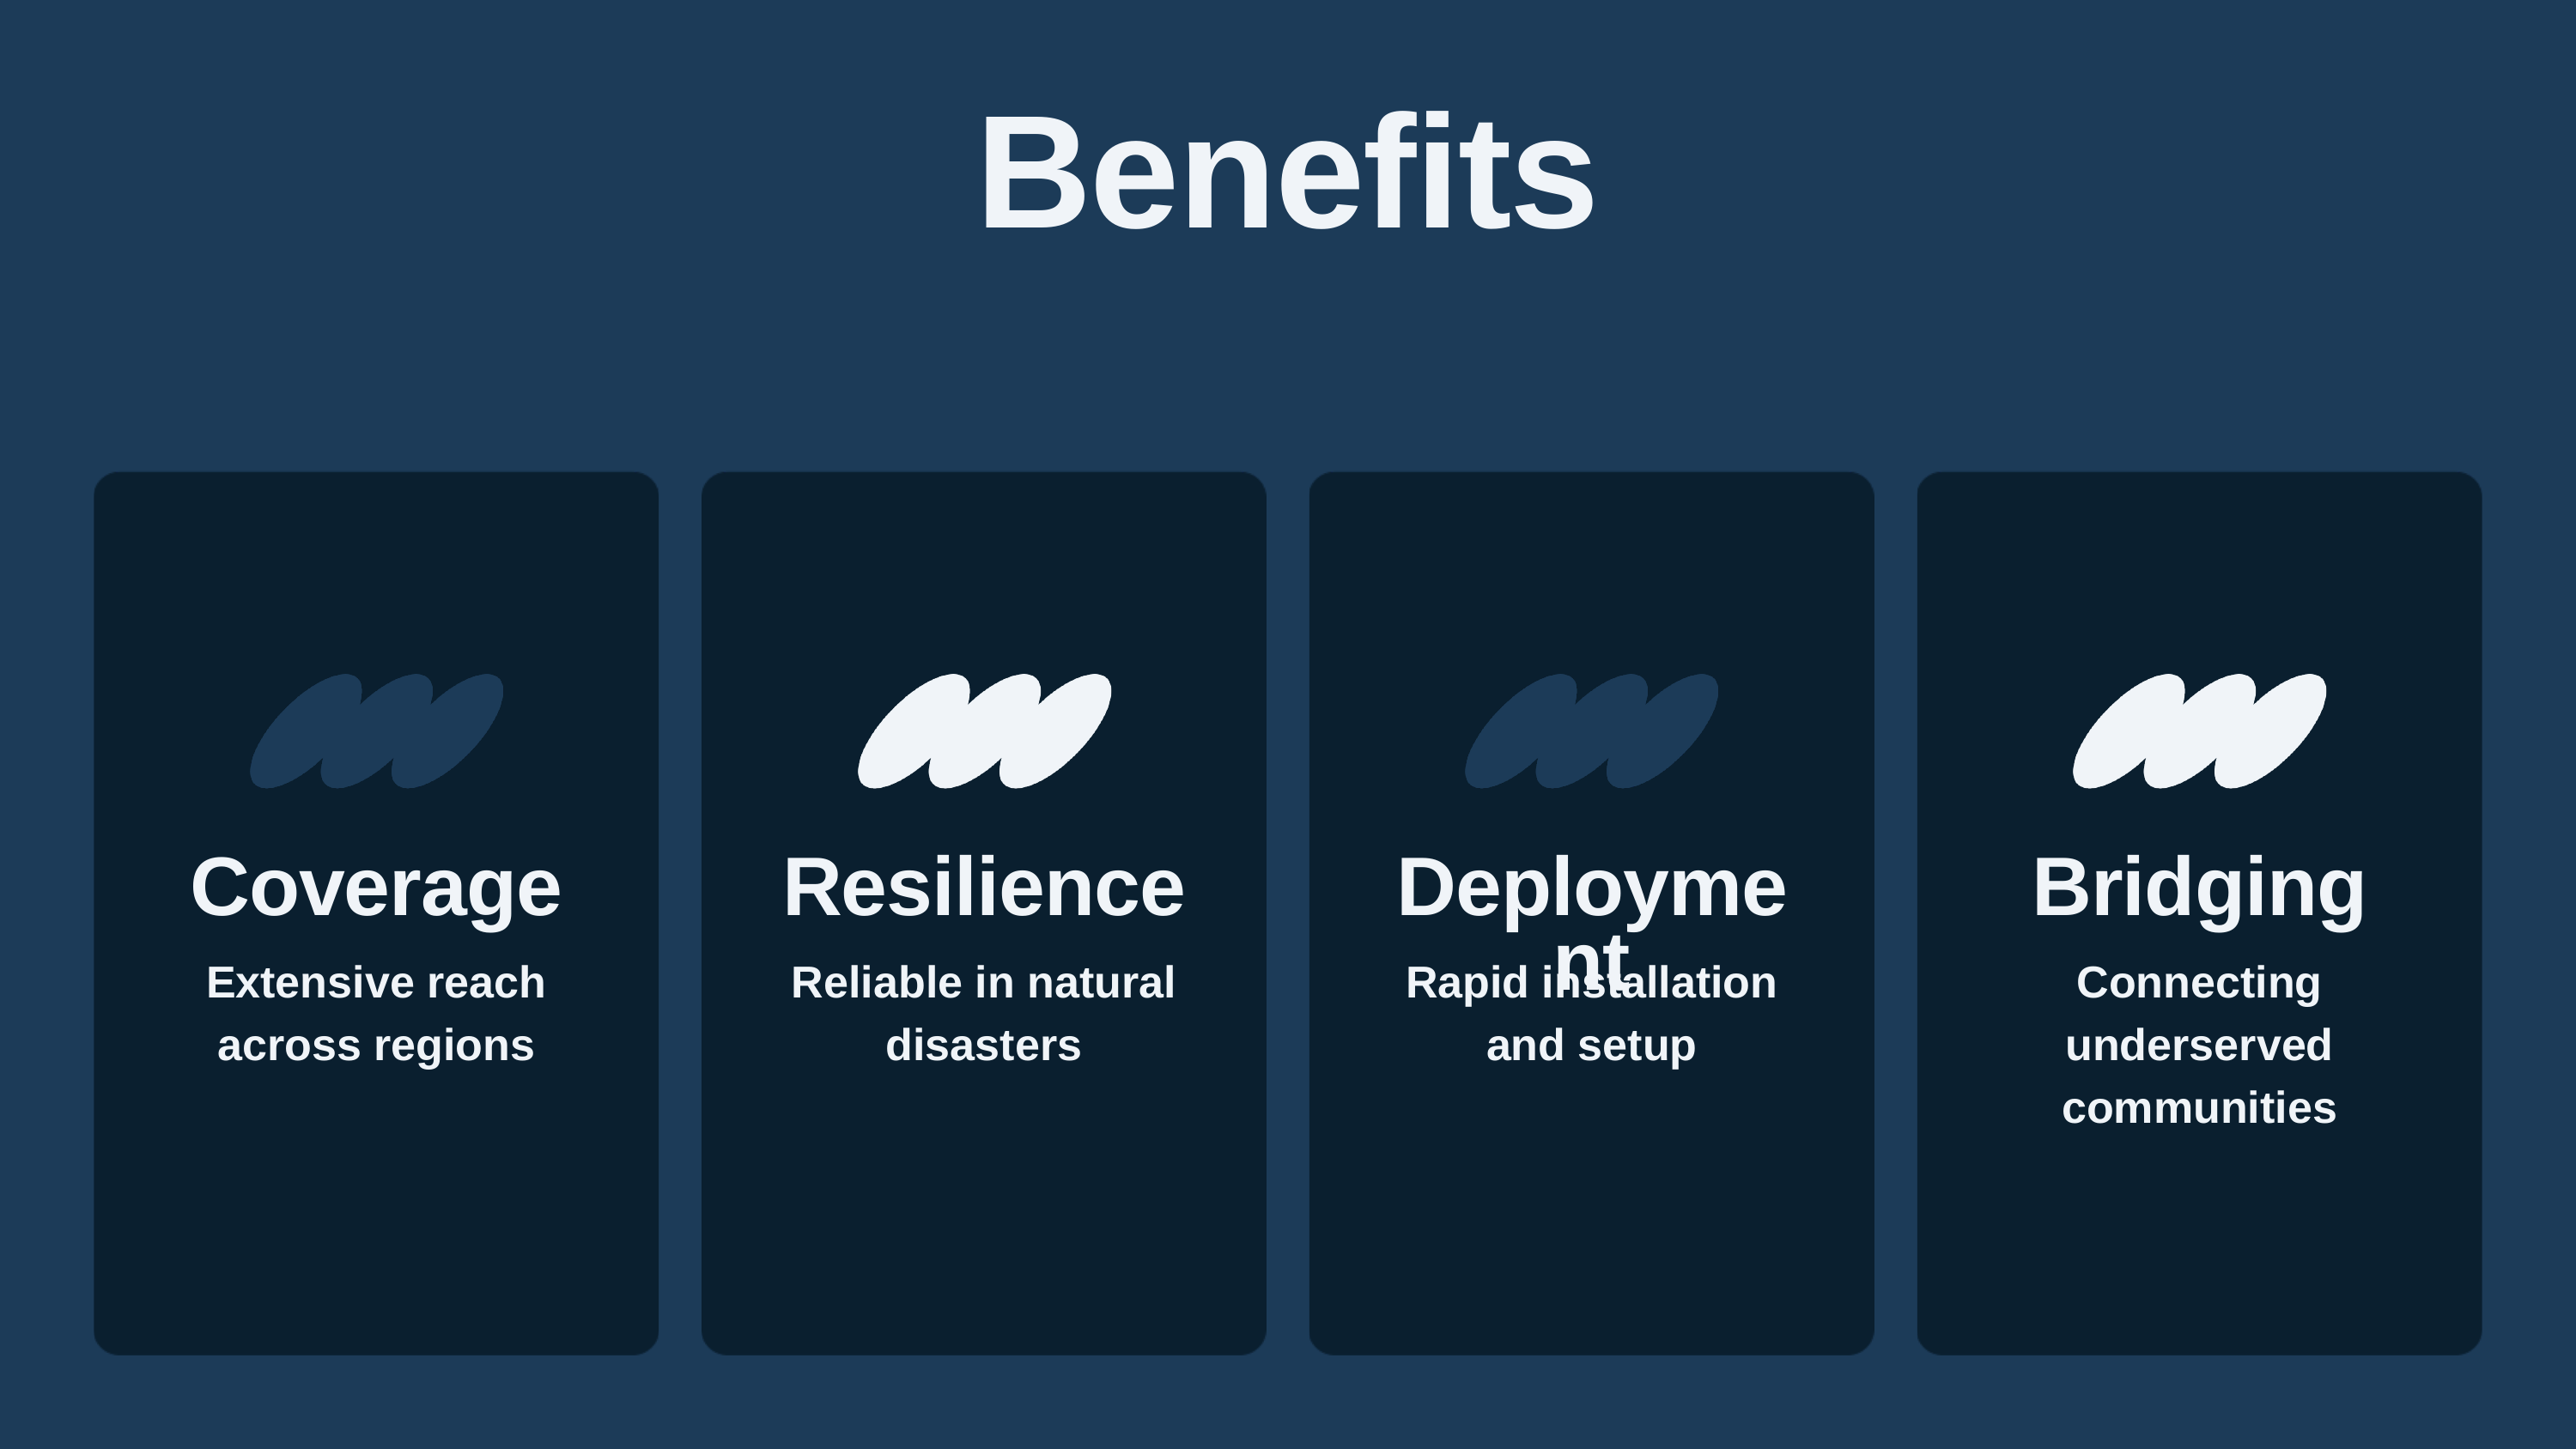

Benefits

Coverage
Resilience
Deployment
Bridging
Extensive reach across regions
Reliable in natural disasters
Rapid installation and setup
Connecting underserved communities